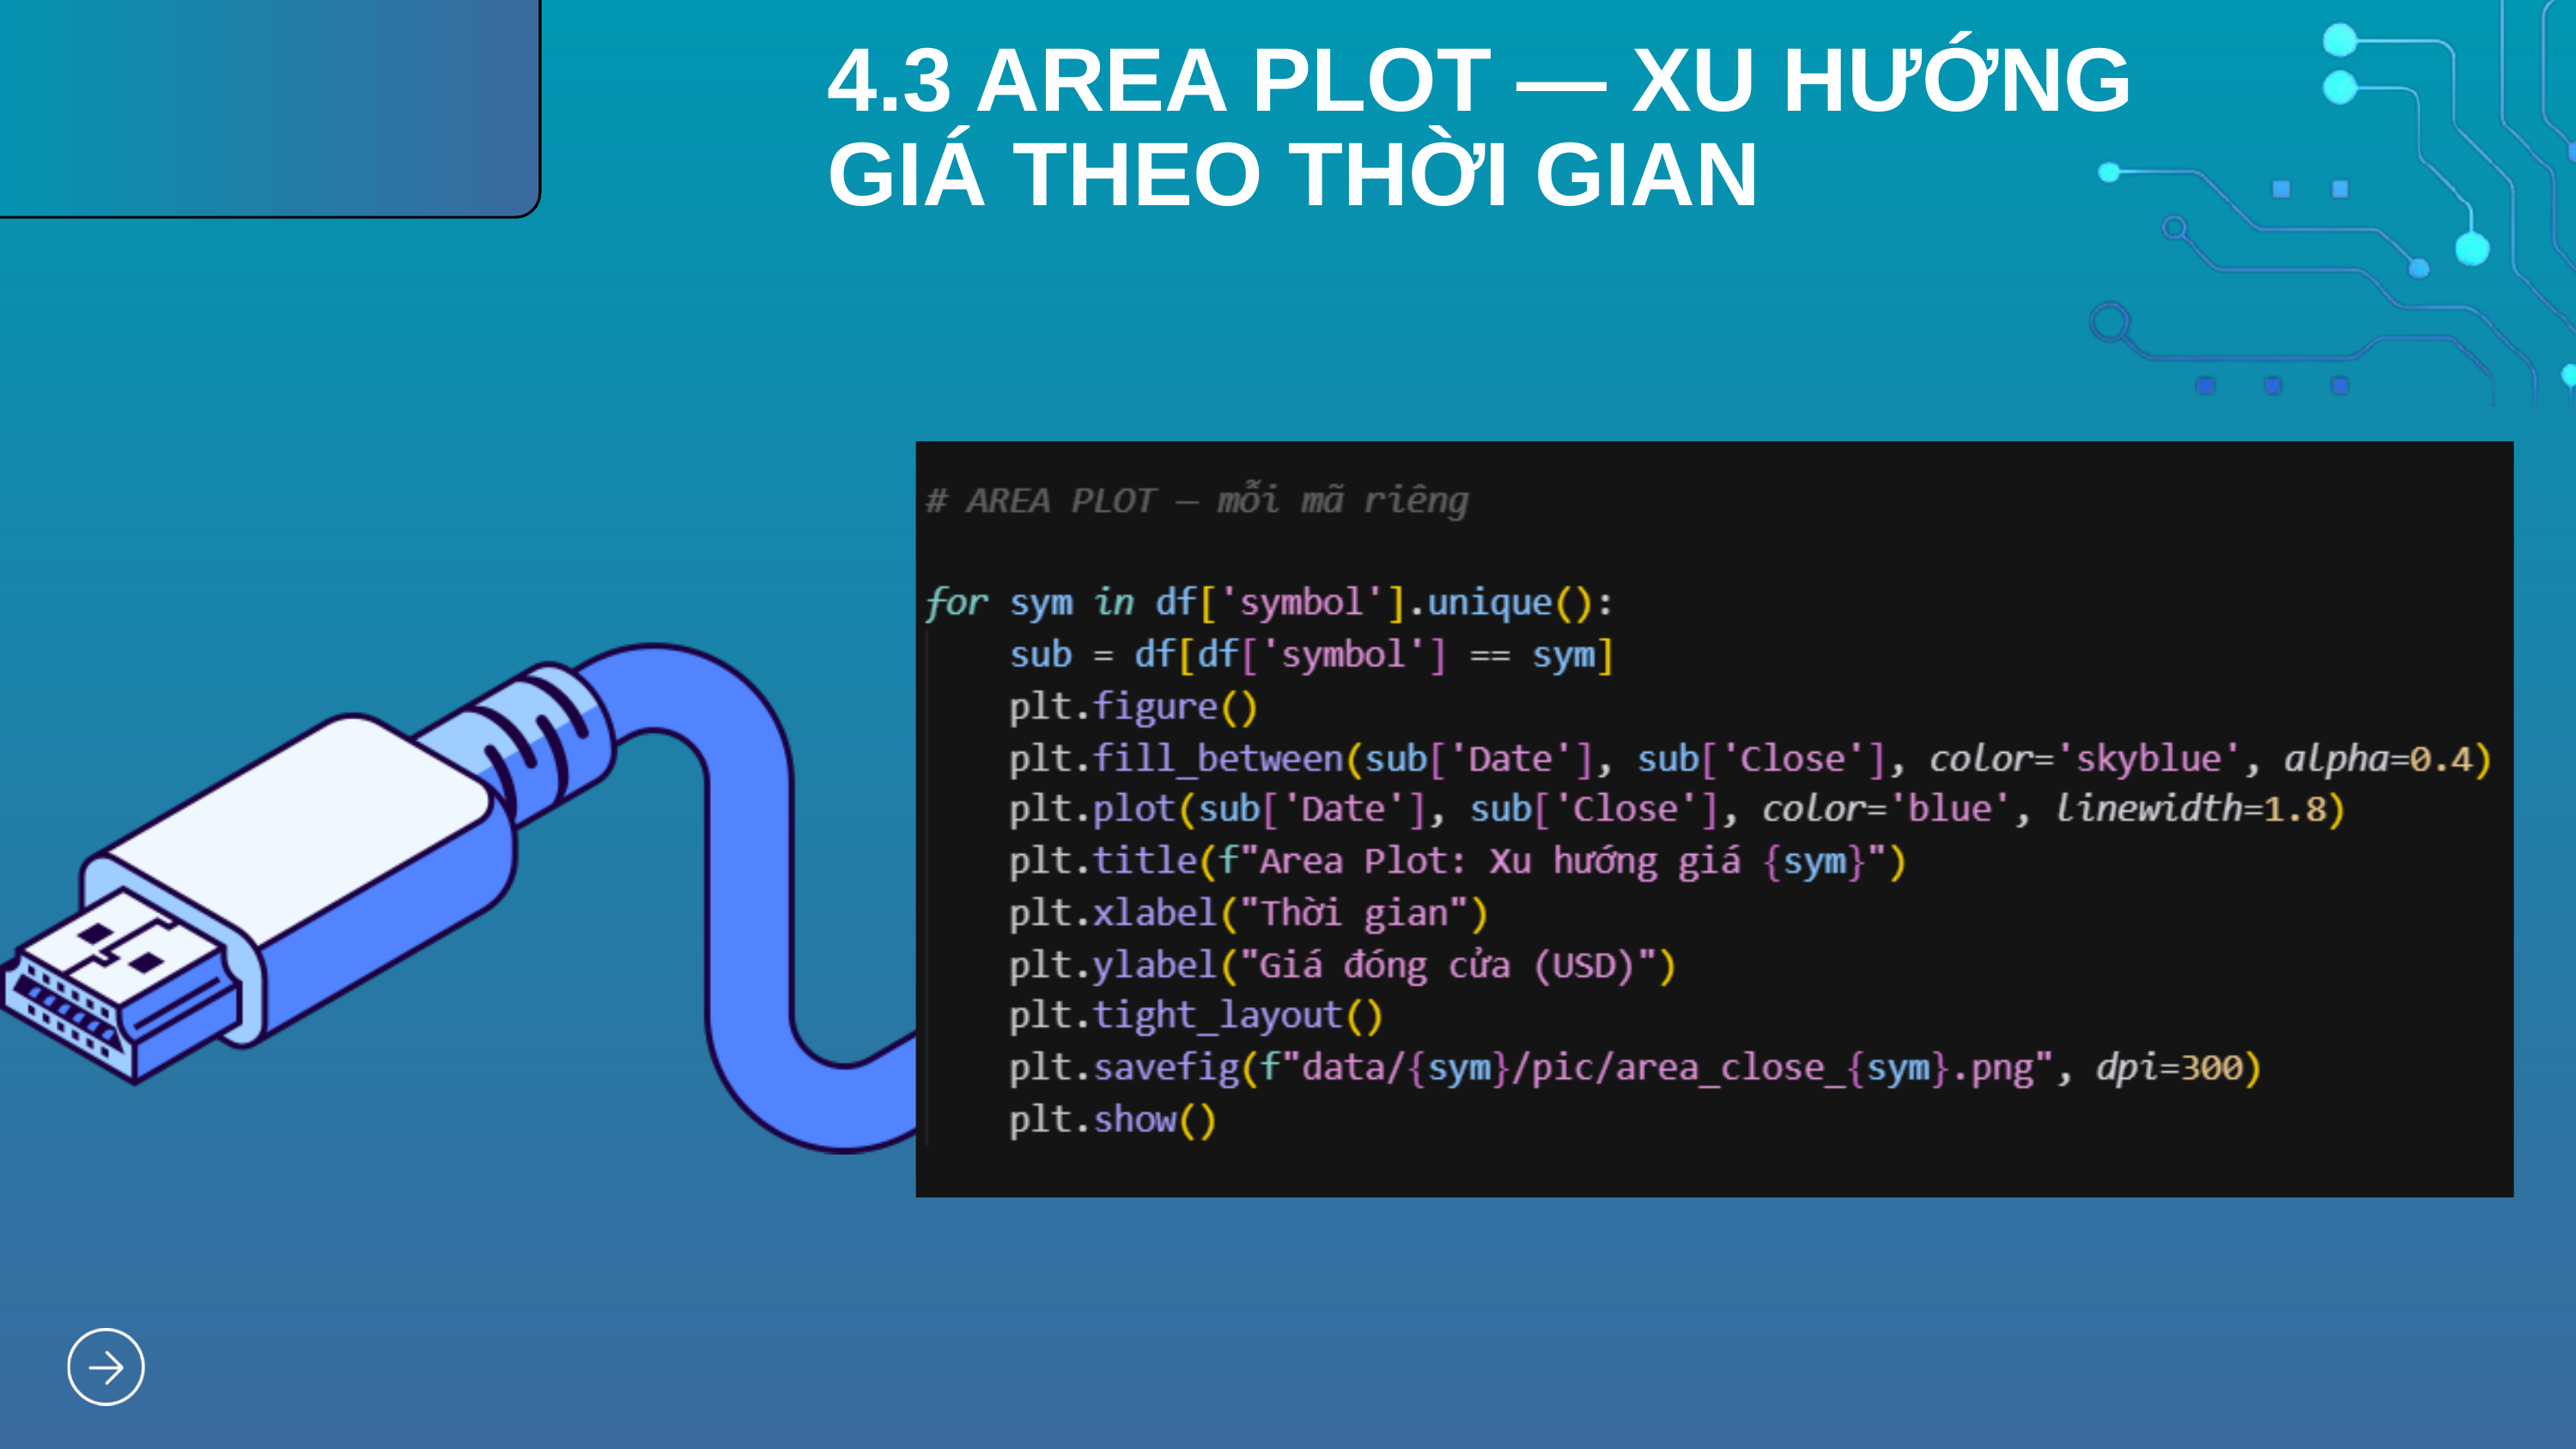

4.3 AREA PLOT — XU HƯỚNG GIÁ THEO THỜI GIAN